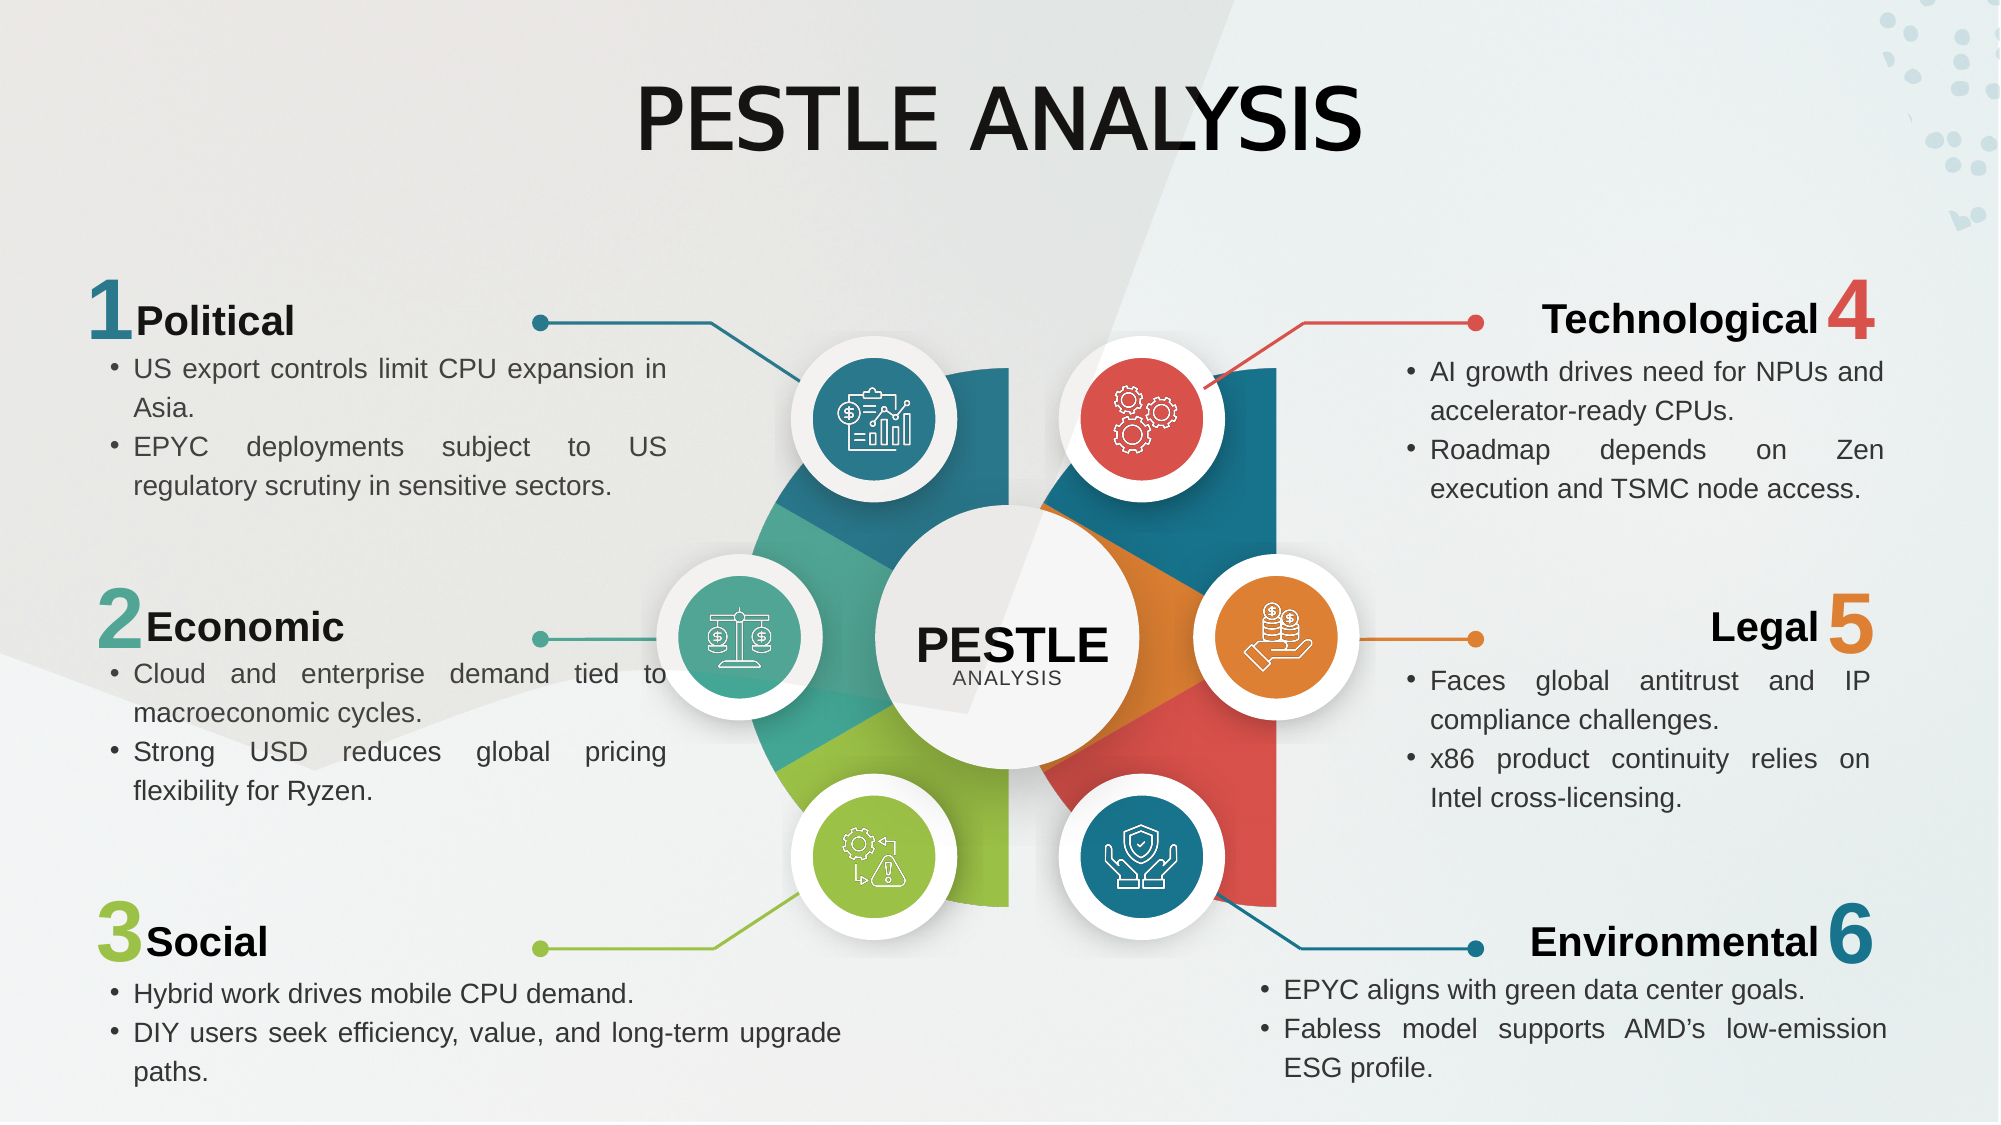

PESTLE ANALYSIS
1
4
Political
Technological

US export controls limit CPU expansion in Asia.
EPYC deployments subject to US regulatory scrutiny in sensitive sectors.

AI growth drives need for NPUs and accelerator-ready CPUs.
Roadmap depends on Zen execution and TSMC node access.

2
5

Economic
Legal

PESTLE

Cloud and enterprise demand tied to macroeconomic cycles.
Strong USD reduces global pricing flexibility for Ryzen.
Faces global antitrust and IP compliance challenges.
x86 product continuity relies on Intel cross-licensing.
ANALYSIS

3
6

Social
Environmental

EPYC aligns with green data center goals.
Fabless model supports AMD’s low-emission ESG profile.

Hybrid work drives mobile CPU demand.
DIY users seek efficiency, value, and long-term upgrade paths.